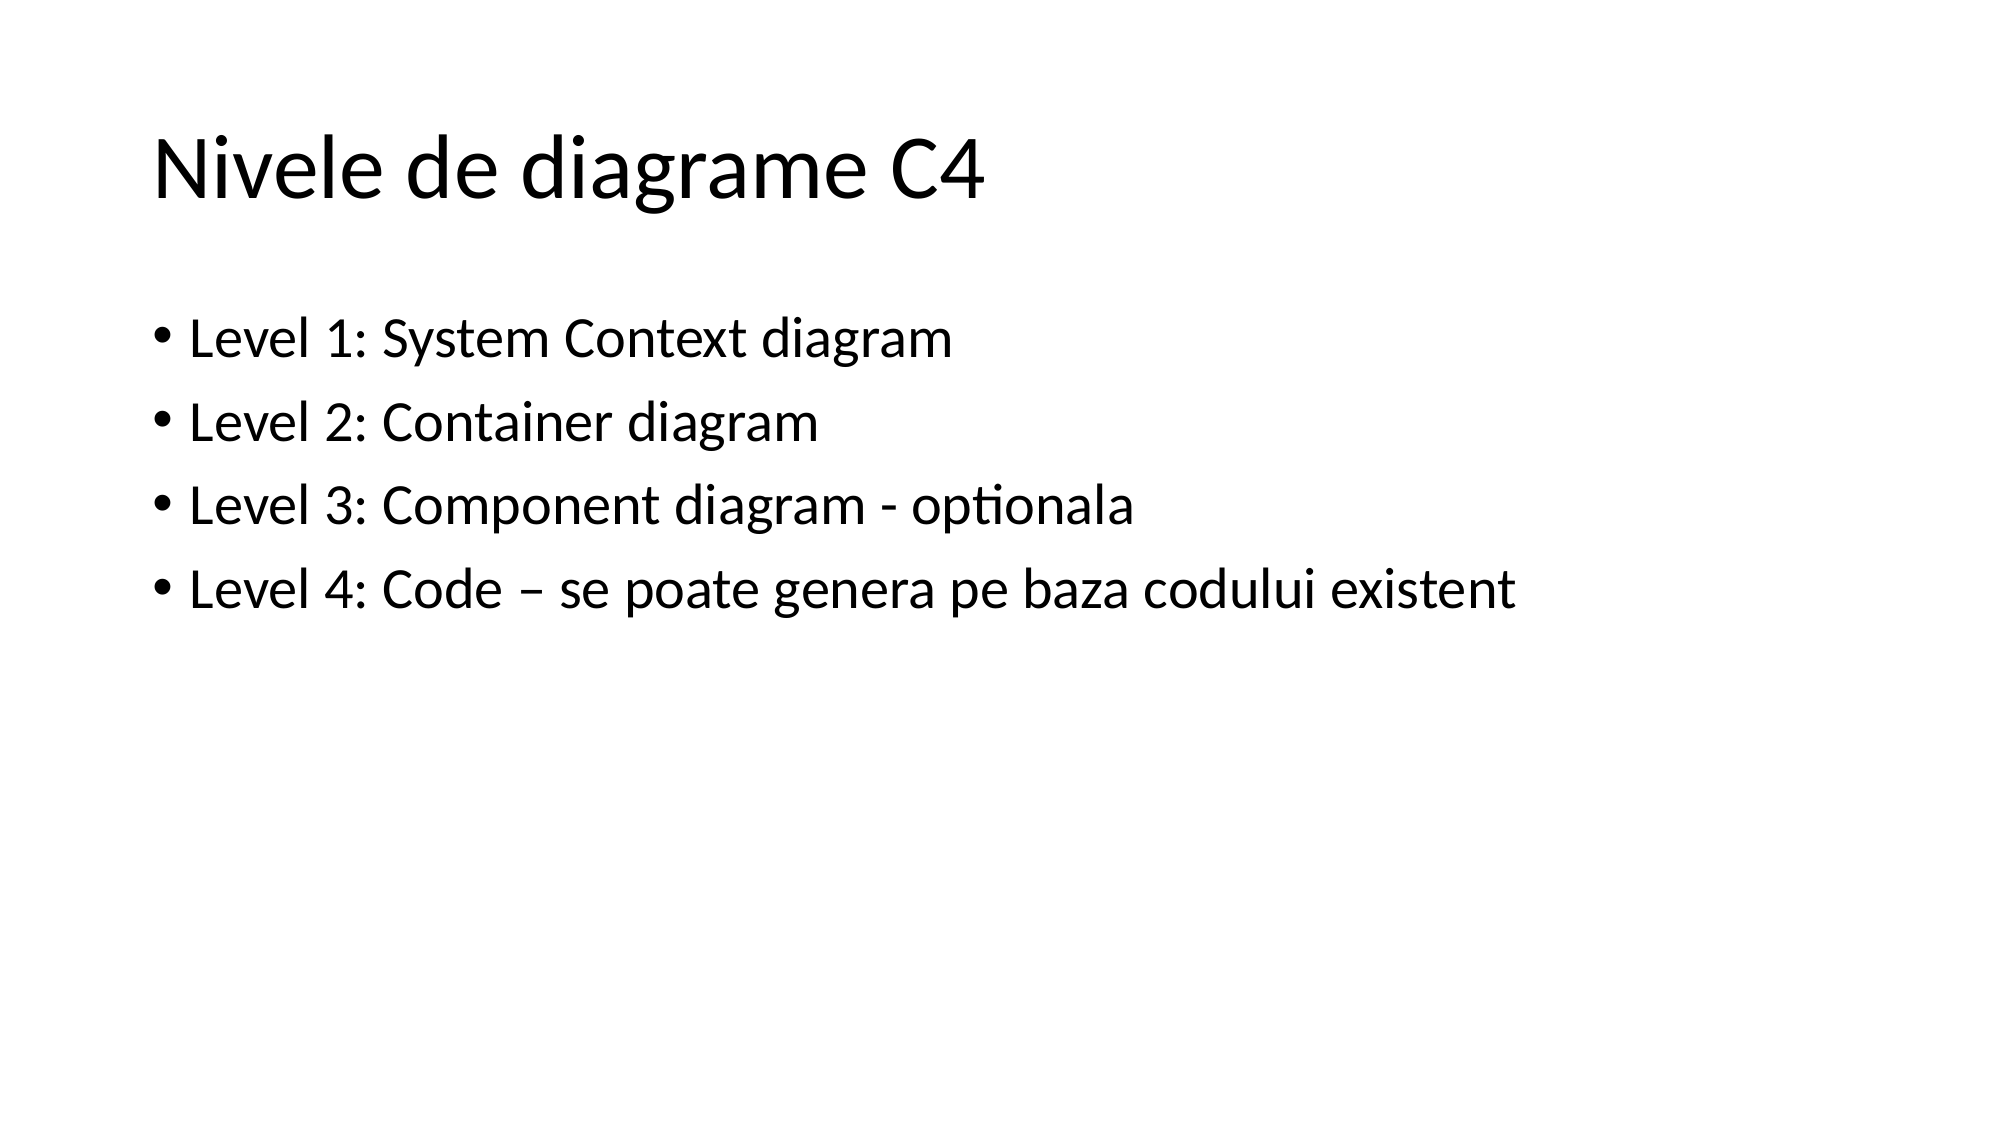

# Nivele de diagrame C4
Level 1: System Context diagram
Level 2: Container diagram
Level 3: Component diagram - optionala
Level 4: Code – se poate genera pe baza codului existent